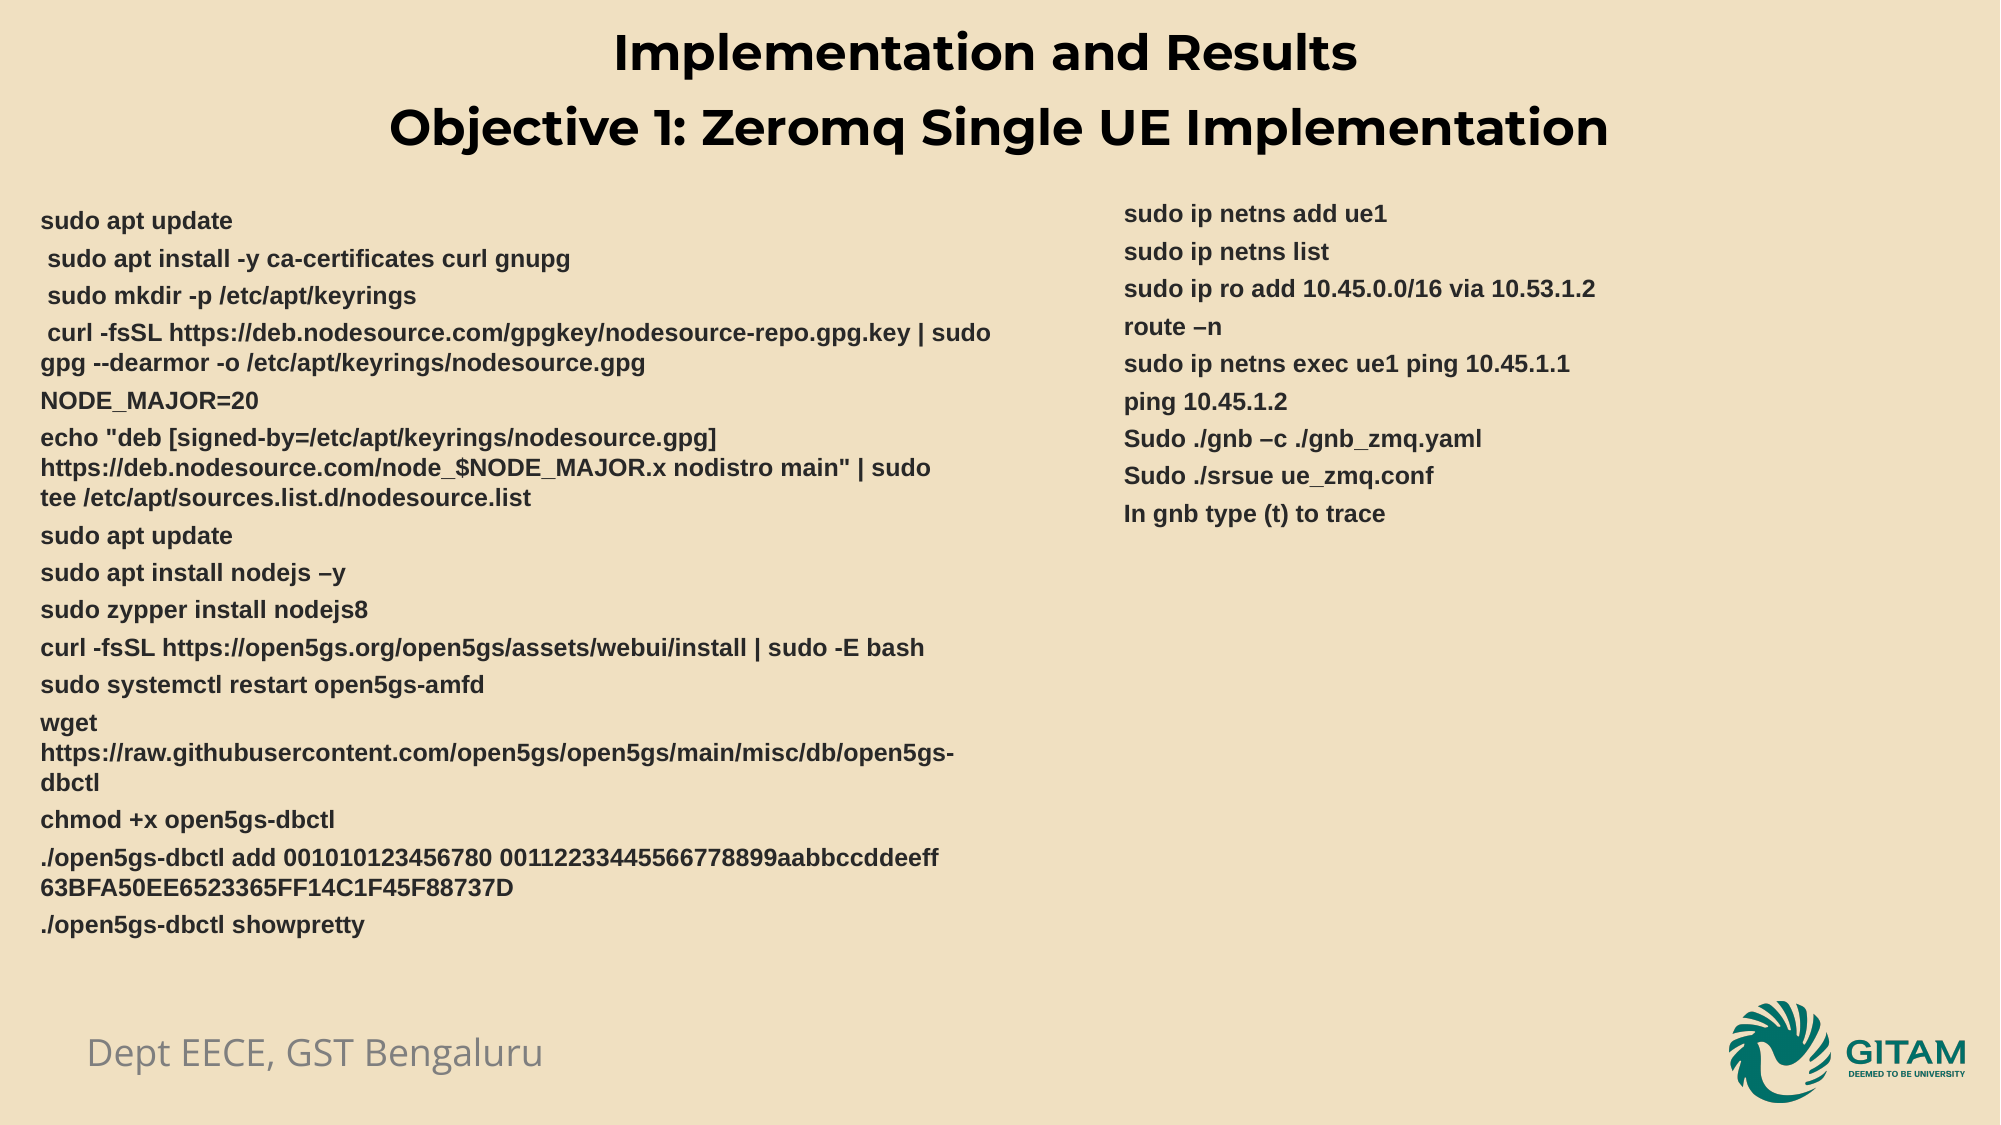

Implementation and Results
Objective 1: Zeromq Single UE Implementation
sudo apt update
 sudo apt install -y ca-certificates curl gnupg
 sudo mkdir -p /etc/apt/keyrings
 curl -fsSL https://deb.nodesource.com/gpgkey/nodesource-repo.gpg.key | sudo gpg --dearmor -o /etc/apt/keyrings/nodesource.gpg
NODE_MAJOR=20
echo "deb [signed-by=/etc/apt/keyrings/nodesource.gpg] https://deb.nodesource.com/node_$NODE_MAJOR.x nodistro main" | sudo tee /etc/apt/sources.list.d/nodesource.list
sudo apt update
sudo apt install nodejs –y
sudo zypper install nodejs8
curl -fsSL https://open5gs.org/open5gs/assets/webui/install | sudo -E bash
sudo systemctl restart open5gs-amfd
wget https://raw.githubusercontent.com/open5gs/open5gs/main/misc/db/open5gs-dbctl
chmod +x open5gs-dbctl
./open5gs-dbctl add 001010123456780 00112233445566778899aabbccddeeff 63BFA50EE6523365FF14C1F45F88737D
./open5gs-dbctl showpretty

sudo ip netns add ue1
sudo ip netns list
sudo ip ro add 10.45.0.0/16 via 10.53.1.2
route –n
sudo ip netns exec ue1 ping 10.45.1.1
ping 10.45.1.2
Sudo ./gnb –c ./gnb_zmq.yaml
Sudo ./srsue ue_zmq.conf
In gnb type (t) to trace